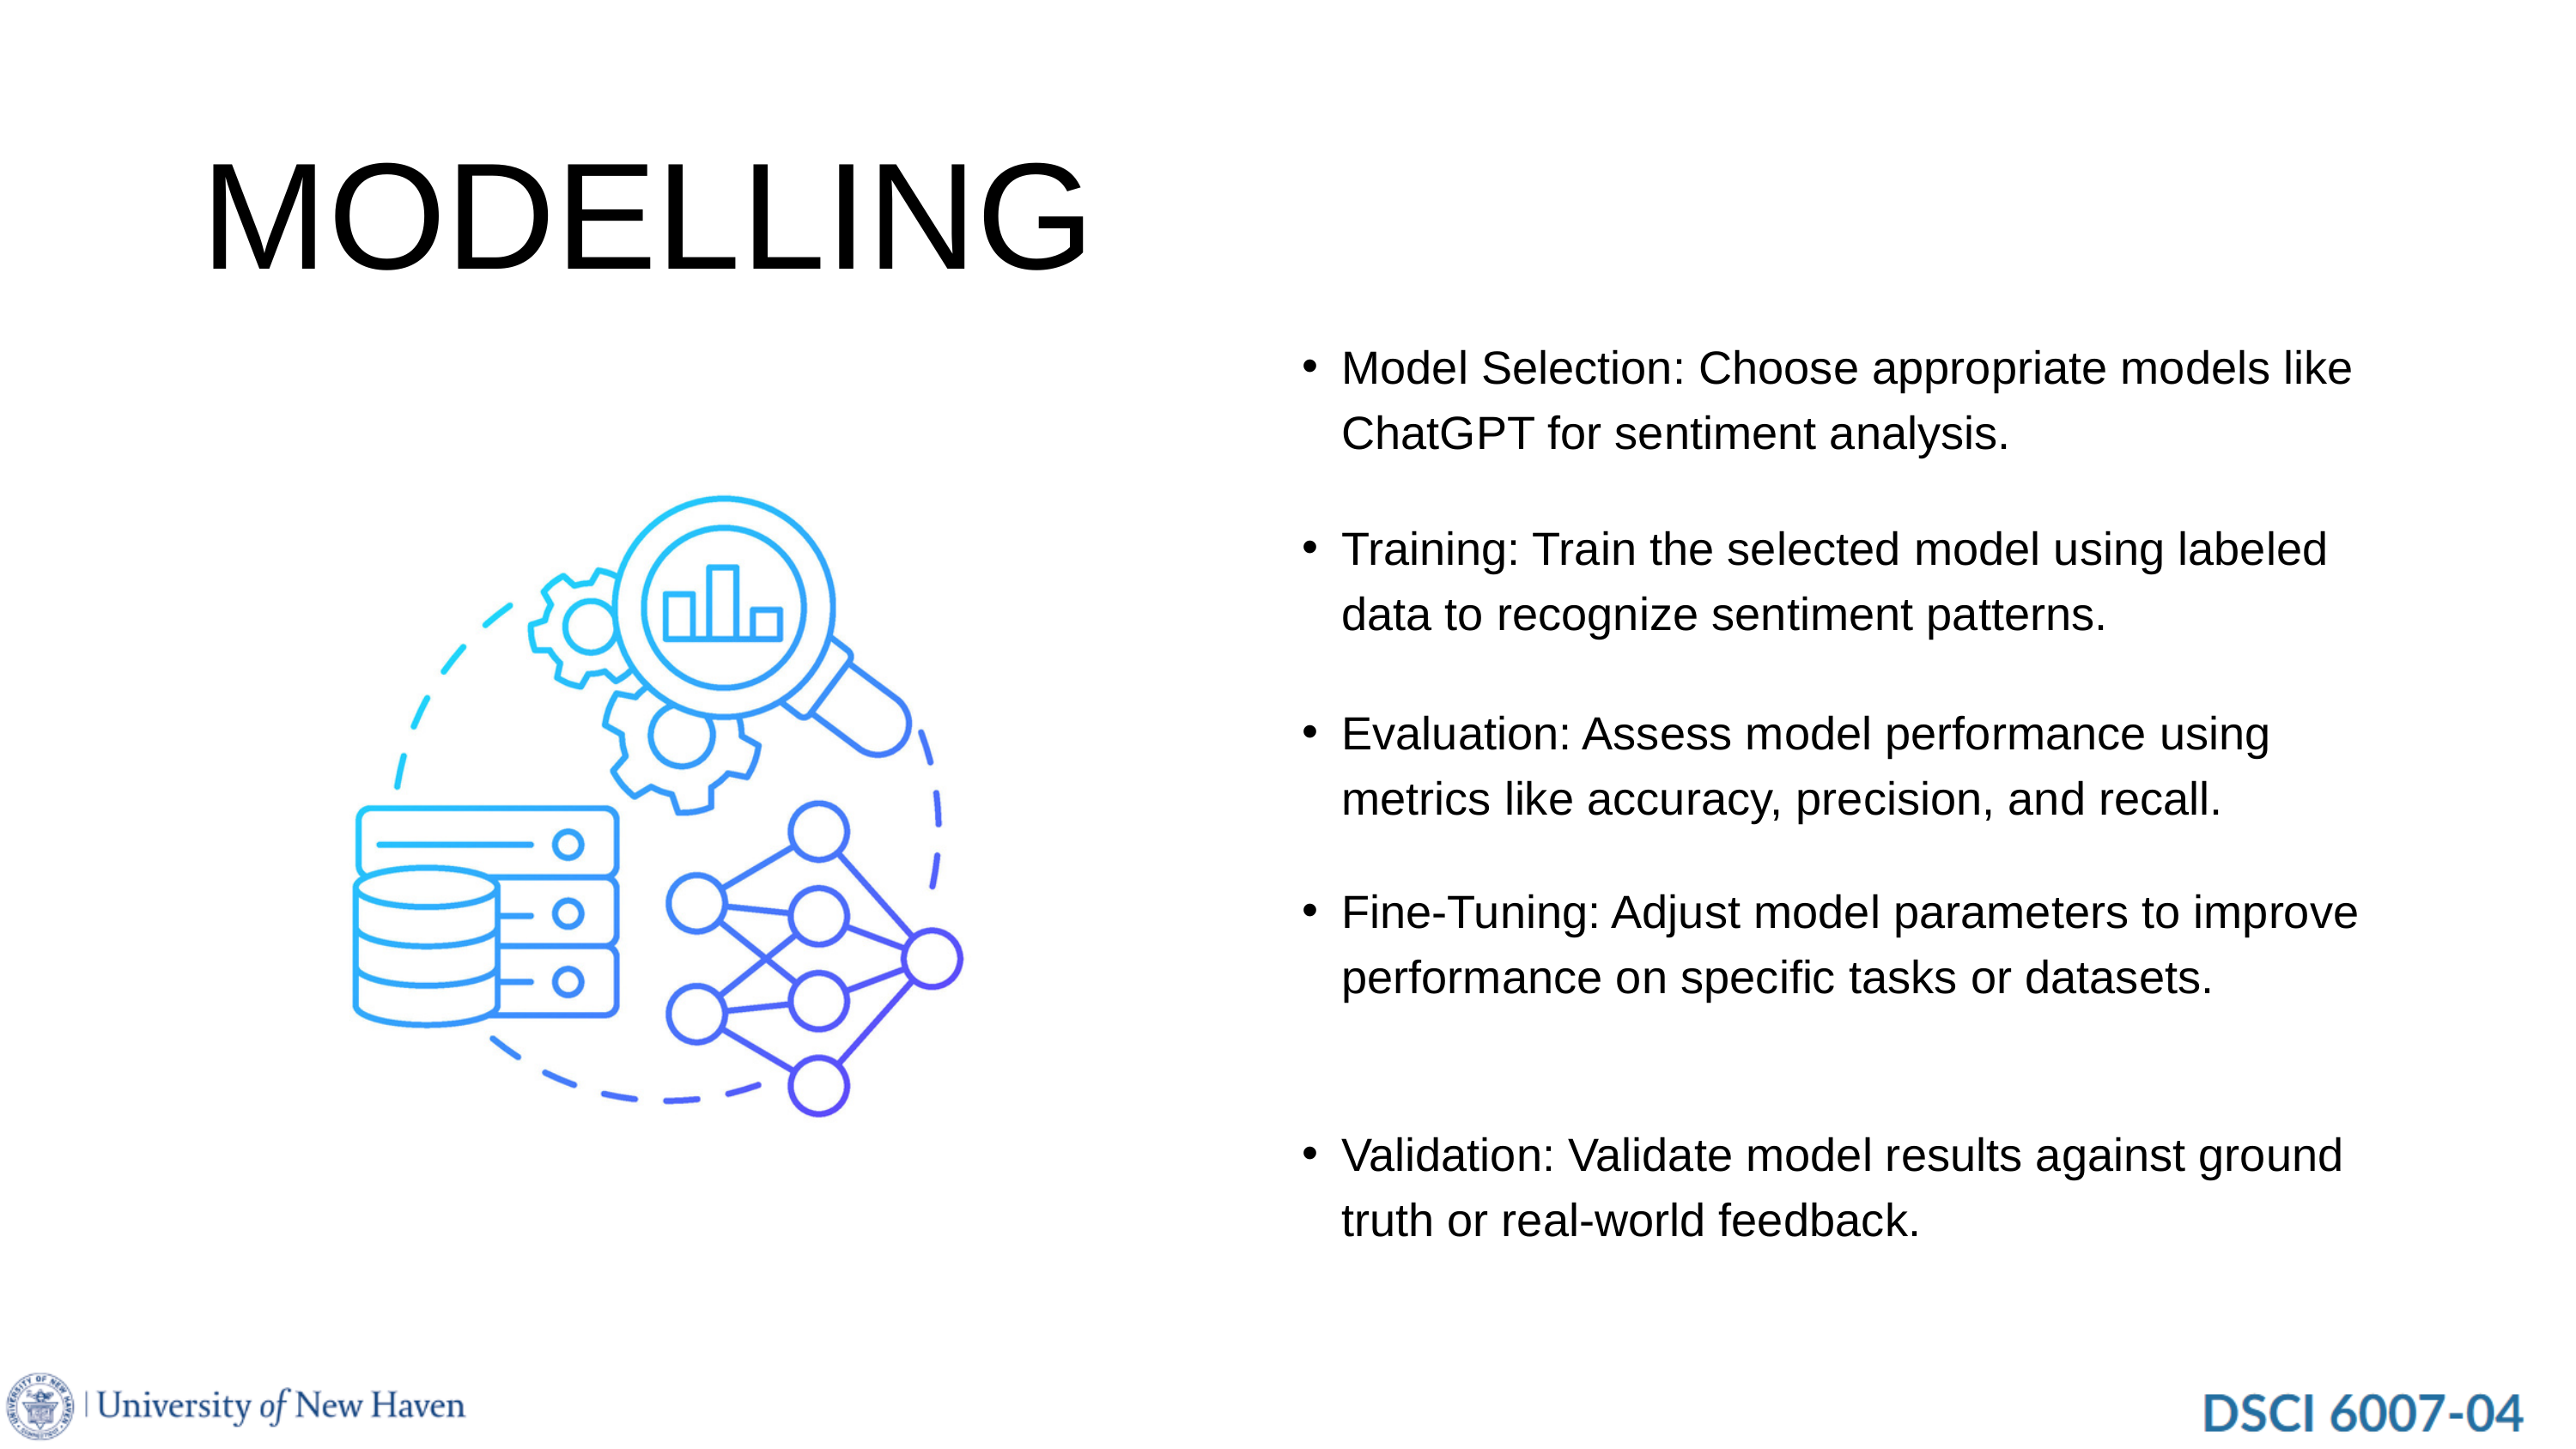

MODELLING
Model Selection: Choose appropriate models like ChatGPT for sentiment analysis.
Training: Train the selected model using labeled data to recognize sentiment patterns.
Evaluation: Assess model performance using metrics like accuracy, precision, and recall.
Fine-Tuning: Adjust model parameters to improve performance on specific tasks or datasets.
Validation: Validate model results against ground truth or real-world feedback.